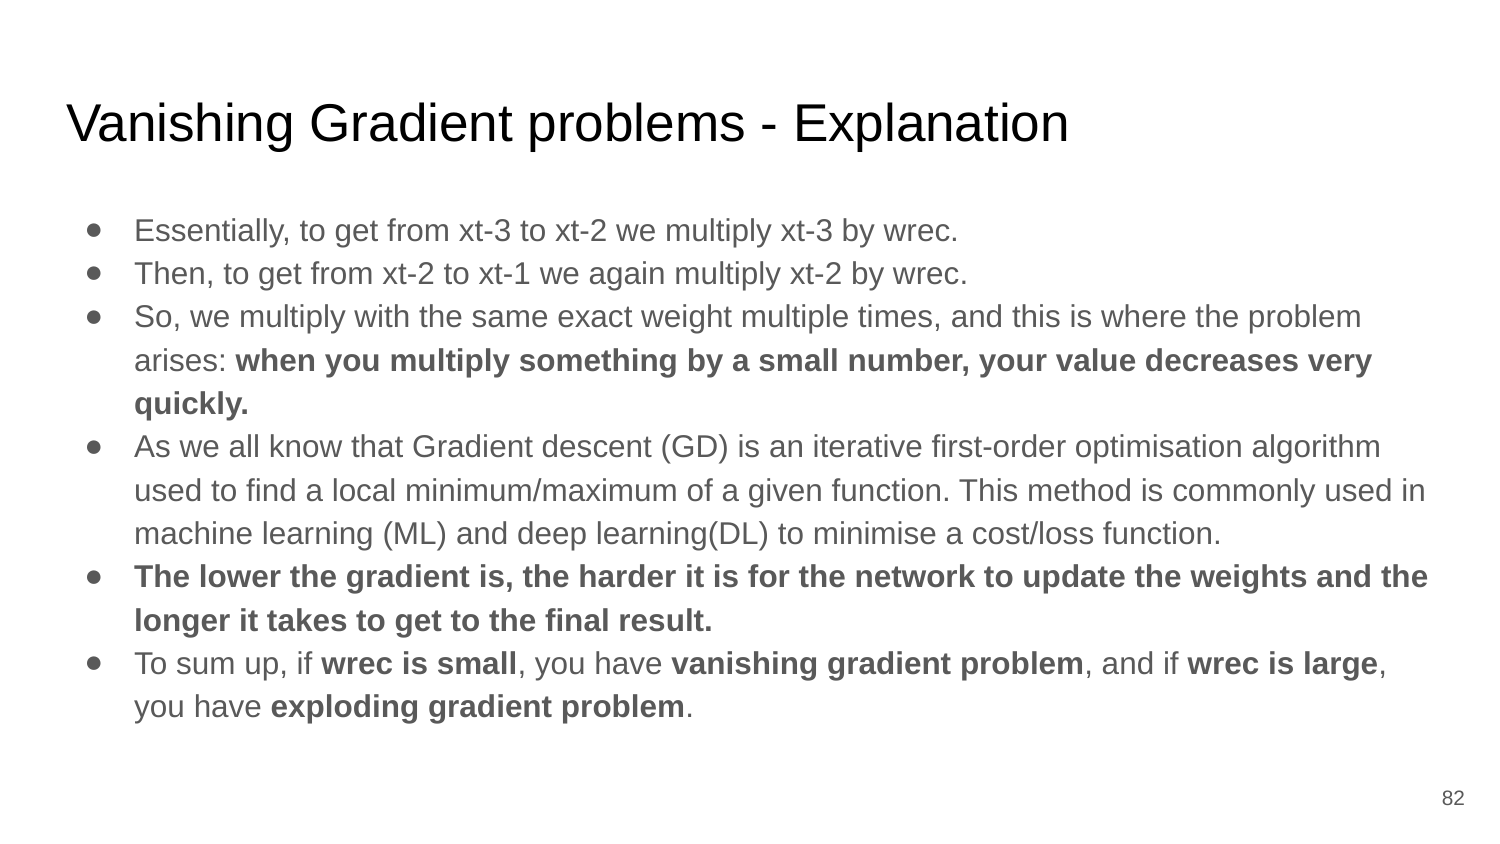

# Vanishing Gradient problems - Explanation
Essentially, to get from xt-3 to xt-2 we multiply xt-3 by wrec.
Then, to get from xt-2 to xt-1 we again multiply xt-2 by wrec.
So, we multiply with the same exact weight multiple times, and this is where the problem arises: when you multiply something by a small number, your value decreases very quickly.
As we all know that Gradient descent (GD) is an iterative first-order optimisation algorithm used to find a local minimum/maximum of a given function. This method is commonly used in machine learning (ML) and deep learning(DL) to minimise a cost/loss function.
The lower the gradient is, the harder it is for the network to update the weights and the longer it takes to get to the final result.
To sum up, if wrec is small, you have vanishing gradient problem, and if wrec is large, you have exploding gradient problem.
82